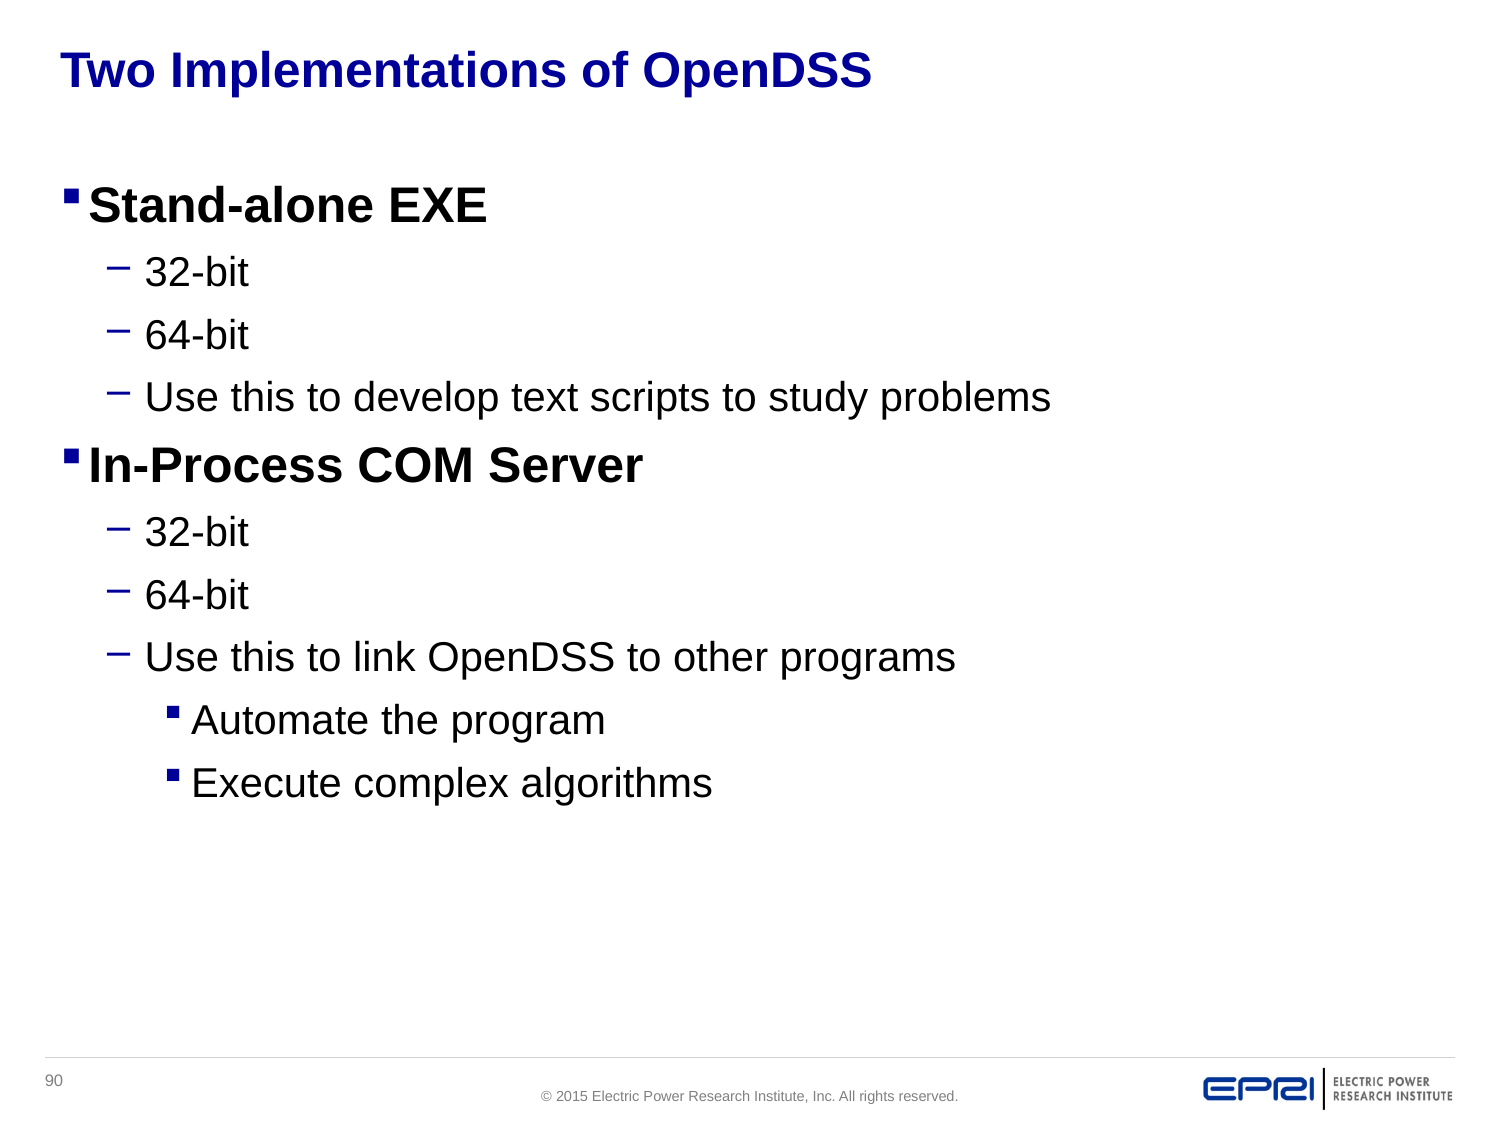

# Two Implementations of OpenDSS
Stand-alone EXE
32-bit
64-bit
Use this to develop text scripts to study problems
In-Process COM Server
32-bit
64-bit
Use this to link OpenDSS to other programs
Automate the program
Execute complex algorithms